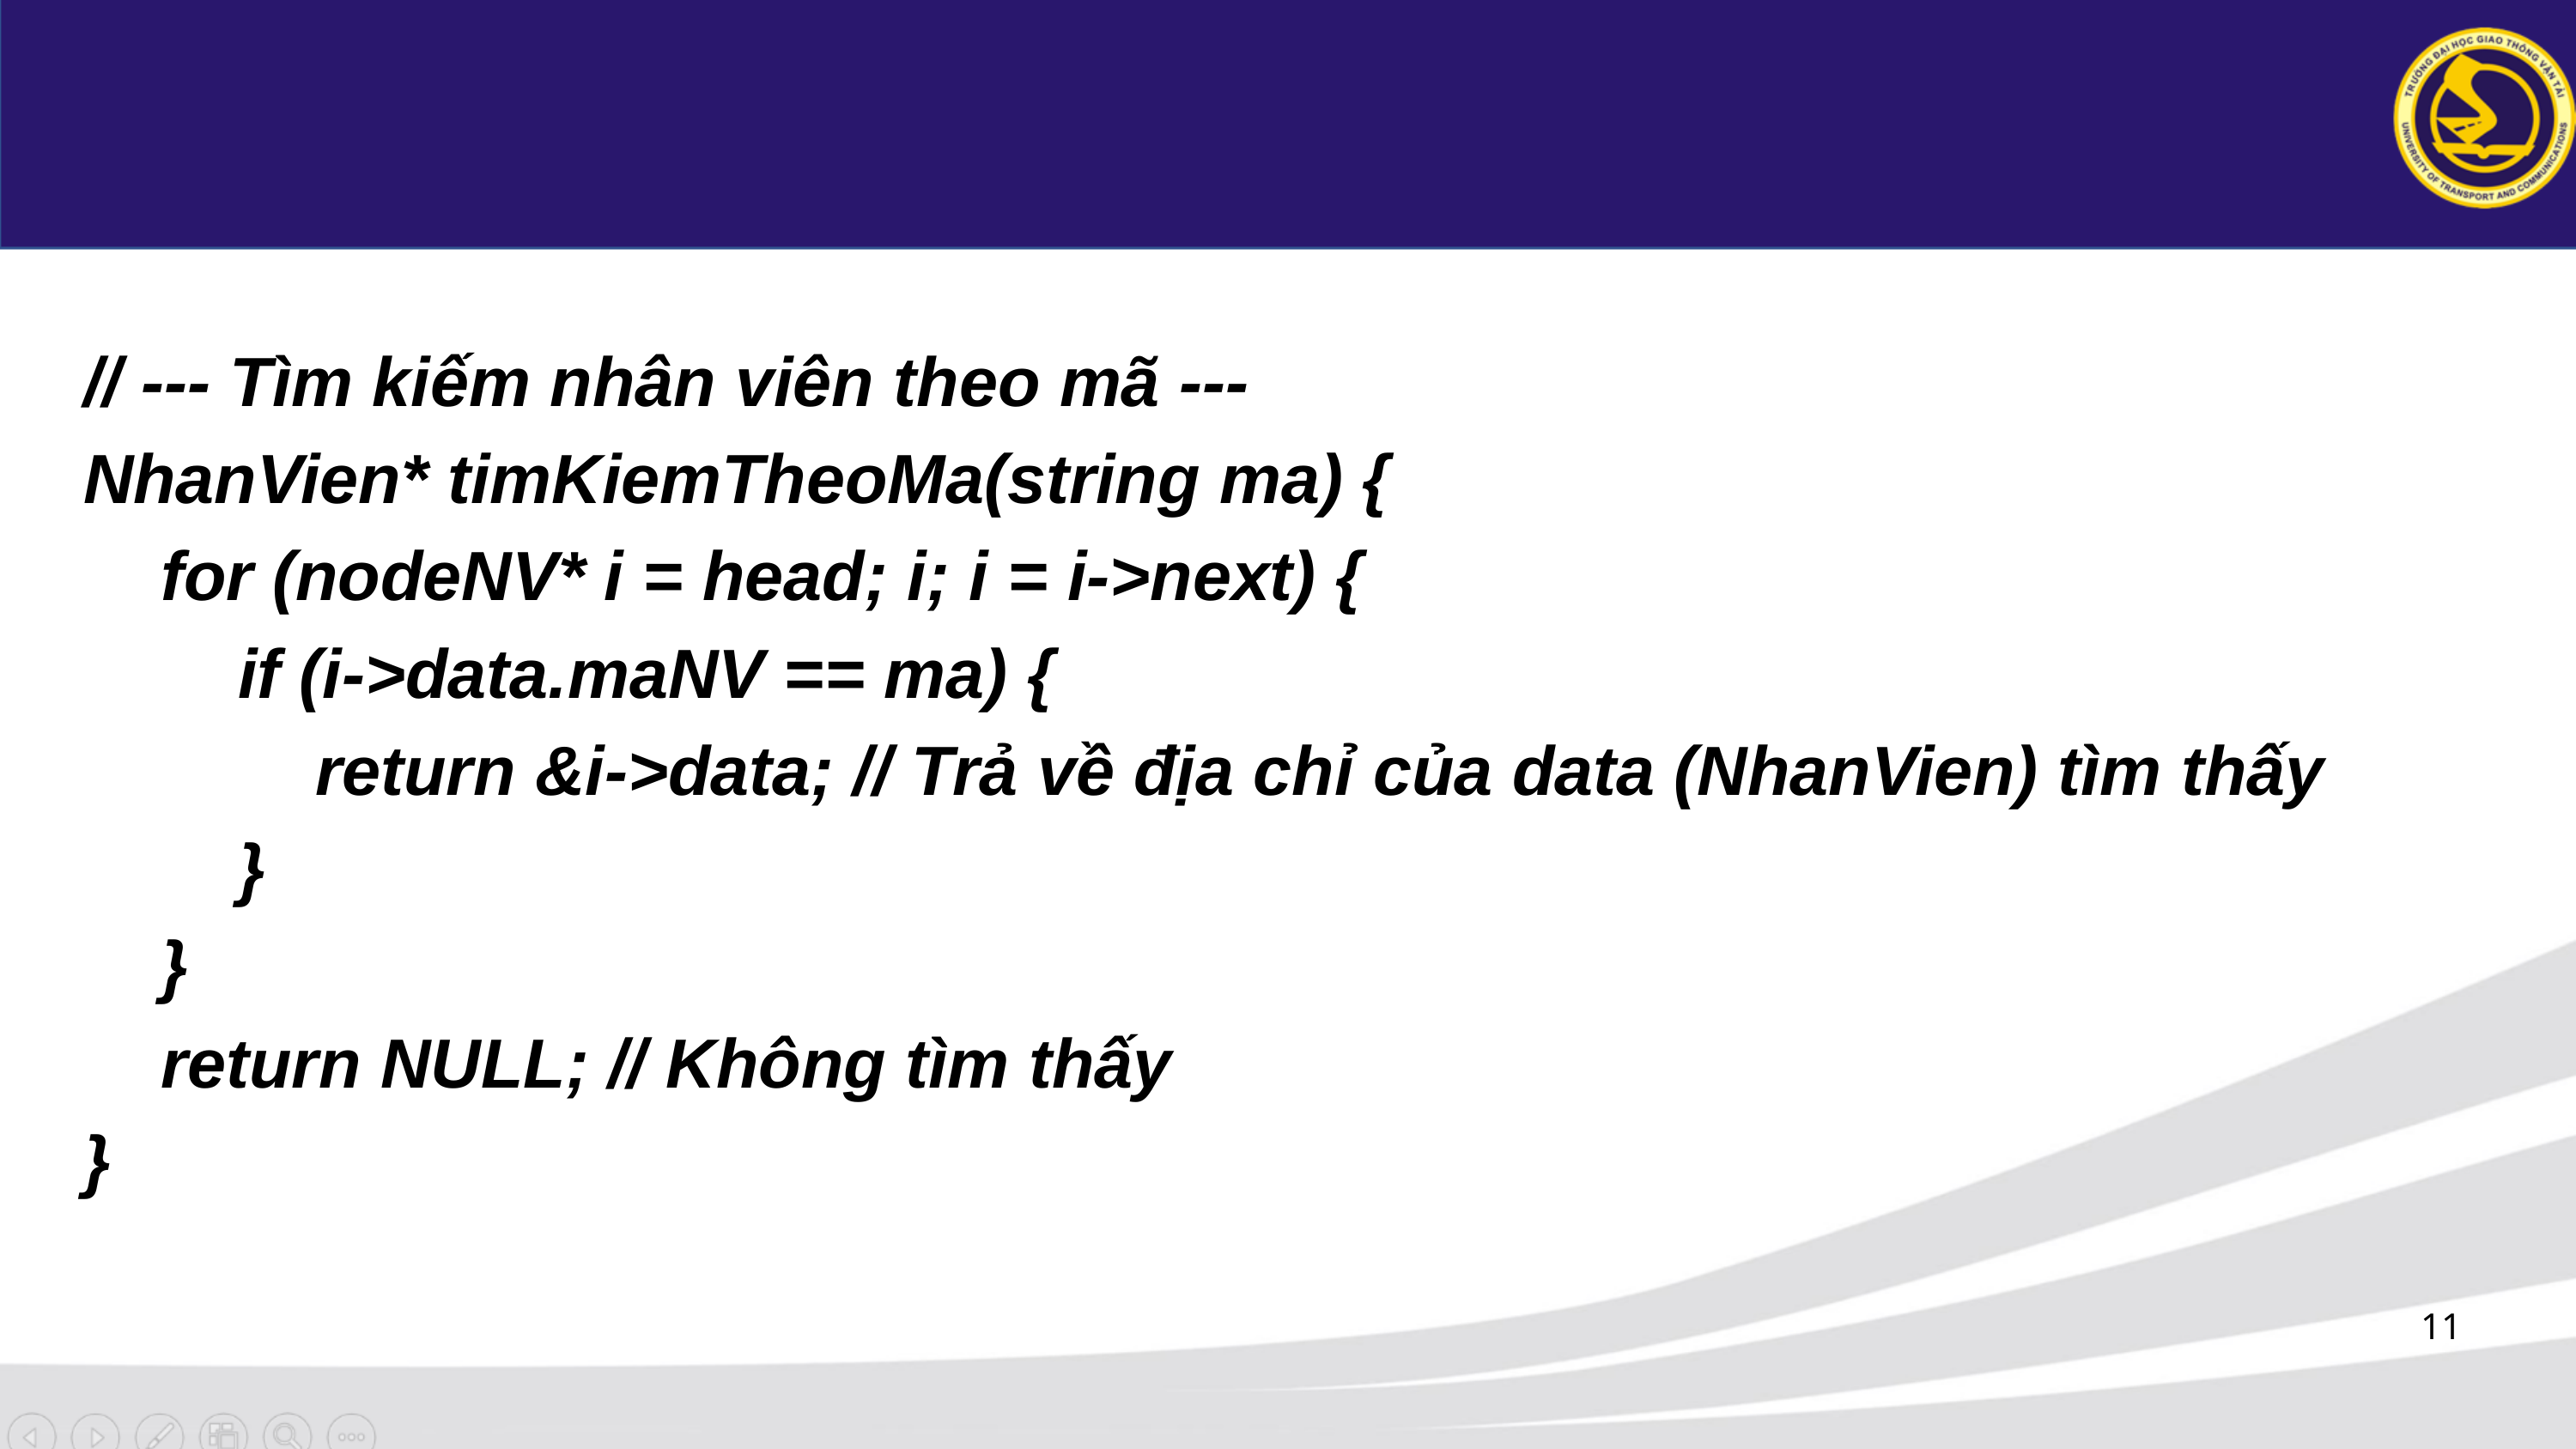

// --- Tìm kiếm nhân viên theo mã ---
NhanVien* timKiemTheoMa(string ma) {
    for (nodeNV* i = head; i; i = i->next) {
        if (i->data.maNV == ma) {
            return &i->data; // Trả về địa chỉ của data (NhanVien) tìm thấy
        }
    }
    return NULL; // Không tìm thấy
}
11